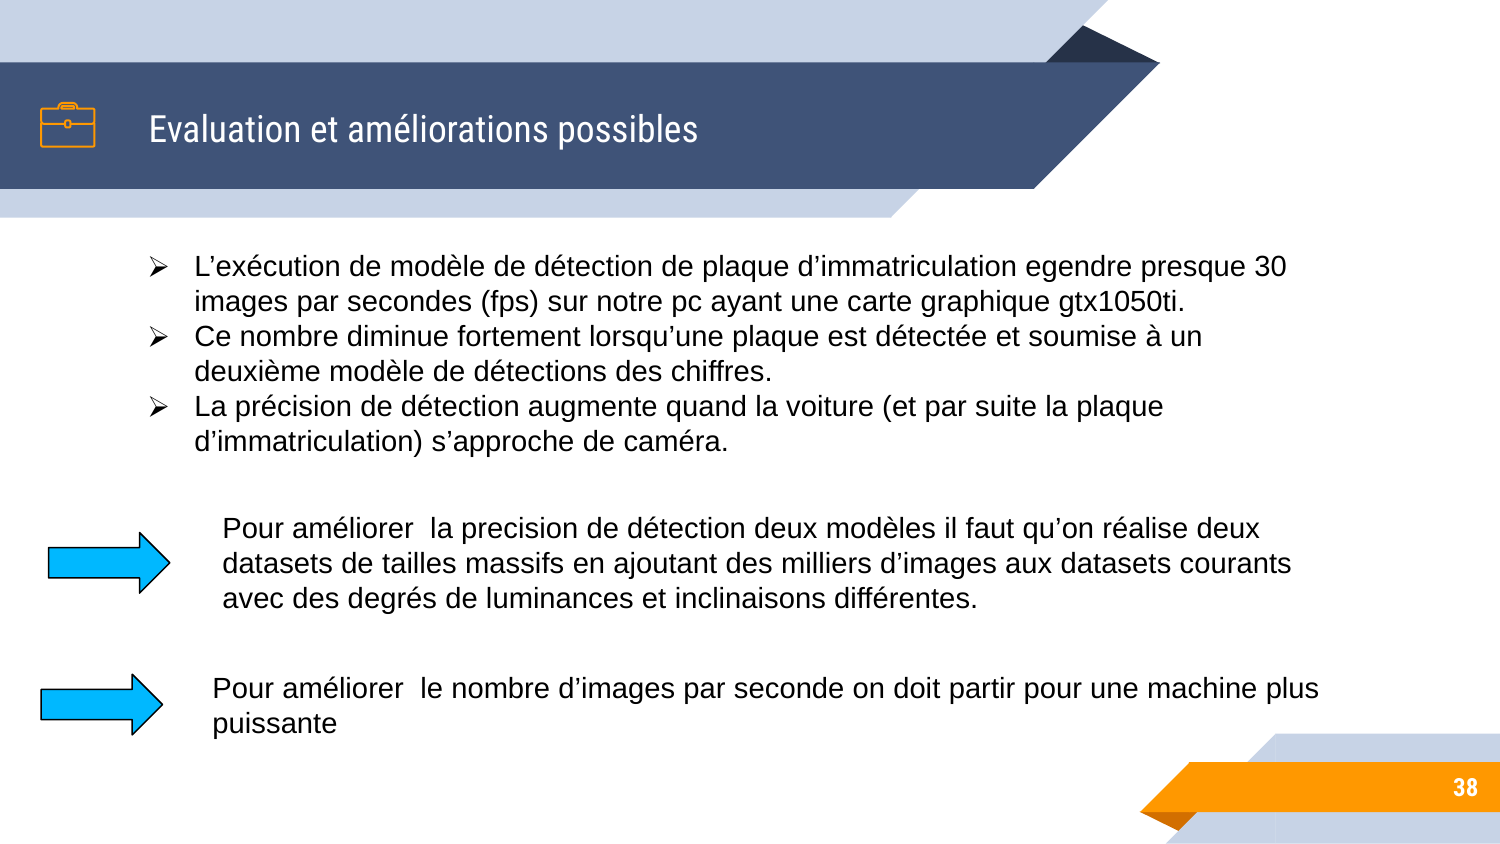

# Evaluation et améliorations possibles

L’exécution de modèle de détection de plaque d’immatriculation egendre presque 30 images par secondes (fps) sur notre pc ayant une carte graphique gtx1050ti.
Ce nombre diminue fortement lorsqu’une plaque est détectée et soumise à un deuxième modèle de détections des chiffres.
La précision de détection augmente quand la voiture (et par suite la plaque d’immatriculation) s’approche de caméra.

Pour améliorer  la precision de détection deux modèles il faut qu’on réalise deux datasets de tailles massifs en ajoutant des milliers d’images aux datasets courants avec des degrés de luminances et inclinaisons différentes.

Pour améliorer  le nombre d’images par seconde on doit partir pour une machine plus puissante

38